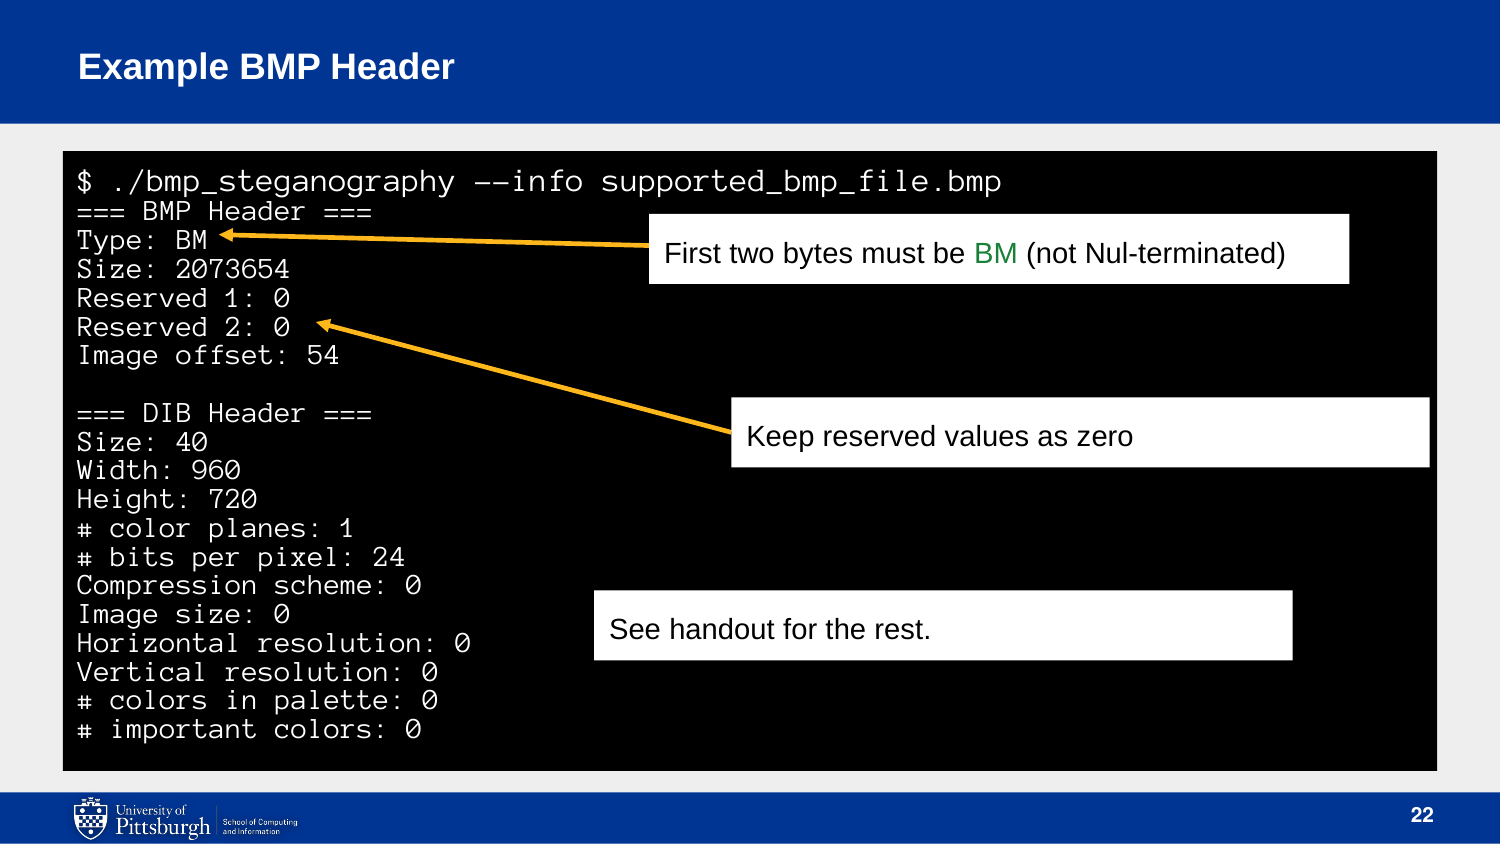

# Example BMP Header
$ ./bmp_steganography --info supported_bmp_file.bmp
=== BMP Header ===
Type: BM
Size: 2073654
Reserved 1: 0
Reserved 2: 0
Image offset: 54

=== DIB Header ===
Size: 40
Width: 960
Height: 720
# color planes: 1
# bits per pixel: 24
Compression scheme: 0
Image size: 0
Horizontal resolution: 0
Vertical resolution: 0
# colors in palette: 0
# important colors: 0
First two bytes must be BM (not Nul-terminated)
Keep reserved values as zero
See handout for the rest.
22